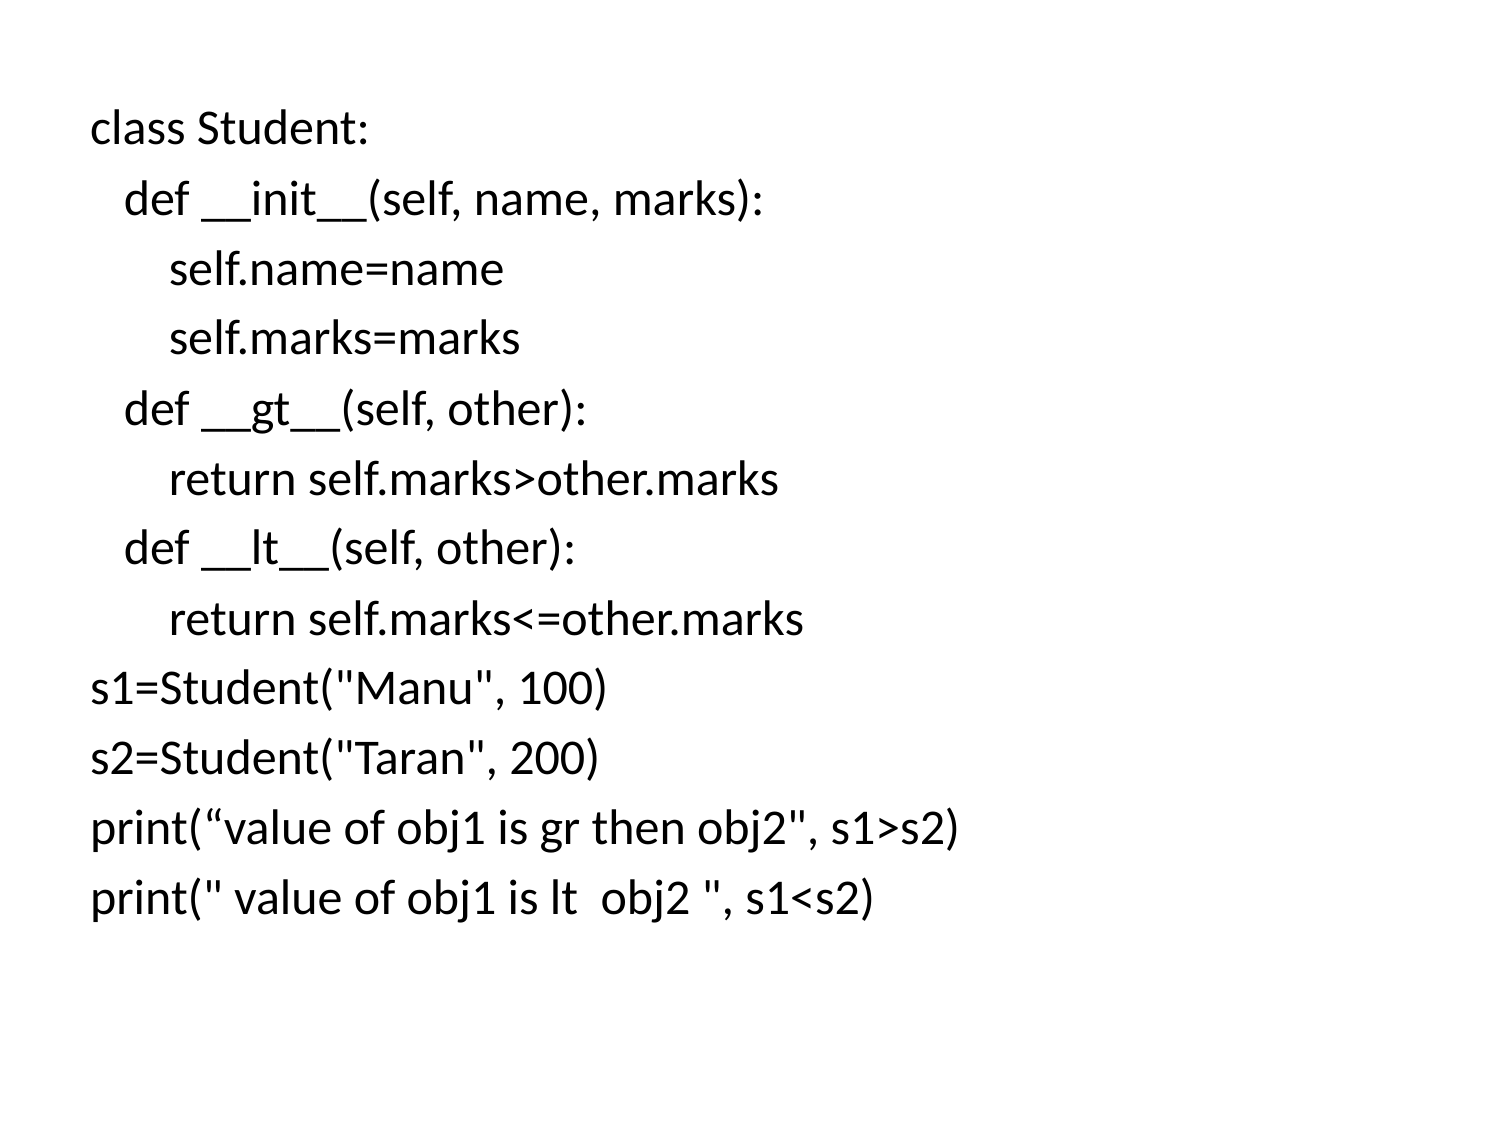

class Student:
   def __init__(self, name, marks):
       self.name=name
       self.marks=marks
   def __gt__(self, other):
       return self.marks>other.marks
   def __lt__(self, other):
       return self.marks<=other.marks
s1=Student("Manu", 100)
s2=Student("Taran", 200)
print(“value of obj1 is gr then obj2", s1>s2)
print(" value of obj1 is lt  obj2 ", s1<s2)